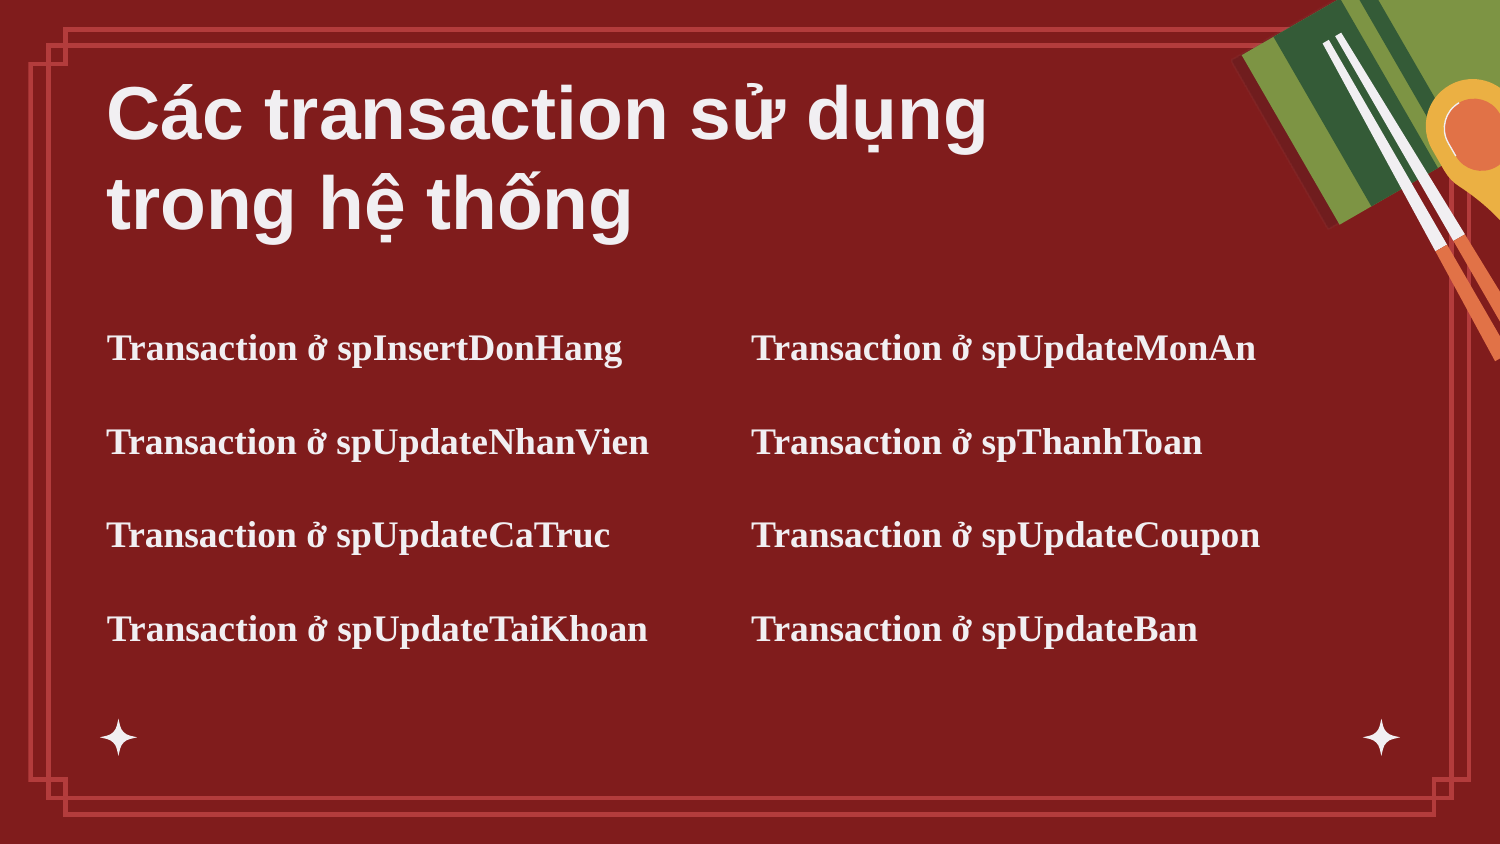

# Các transaction sử dụng trong hệ thống
Transaction ở spInsertDonHang
Transaction ở spUpdateMonAn

Transaction ở spUpdateNhanVien
Transaction ở spThanhToan
Transaction ở spUpdateCaTruc
Transaction ở spUpdateCoupon
Transaction ở spUpdateTaiKhoan
Transaction ở spUpdateBan